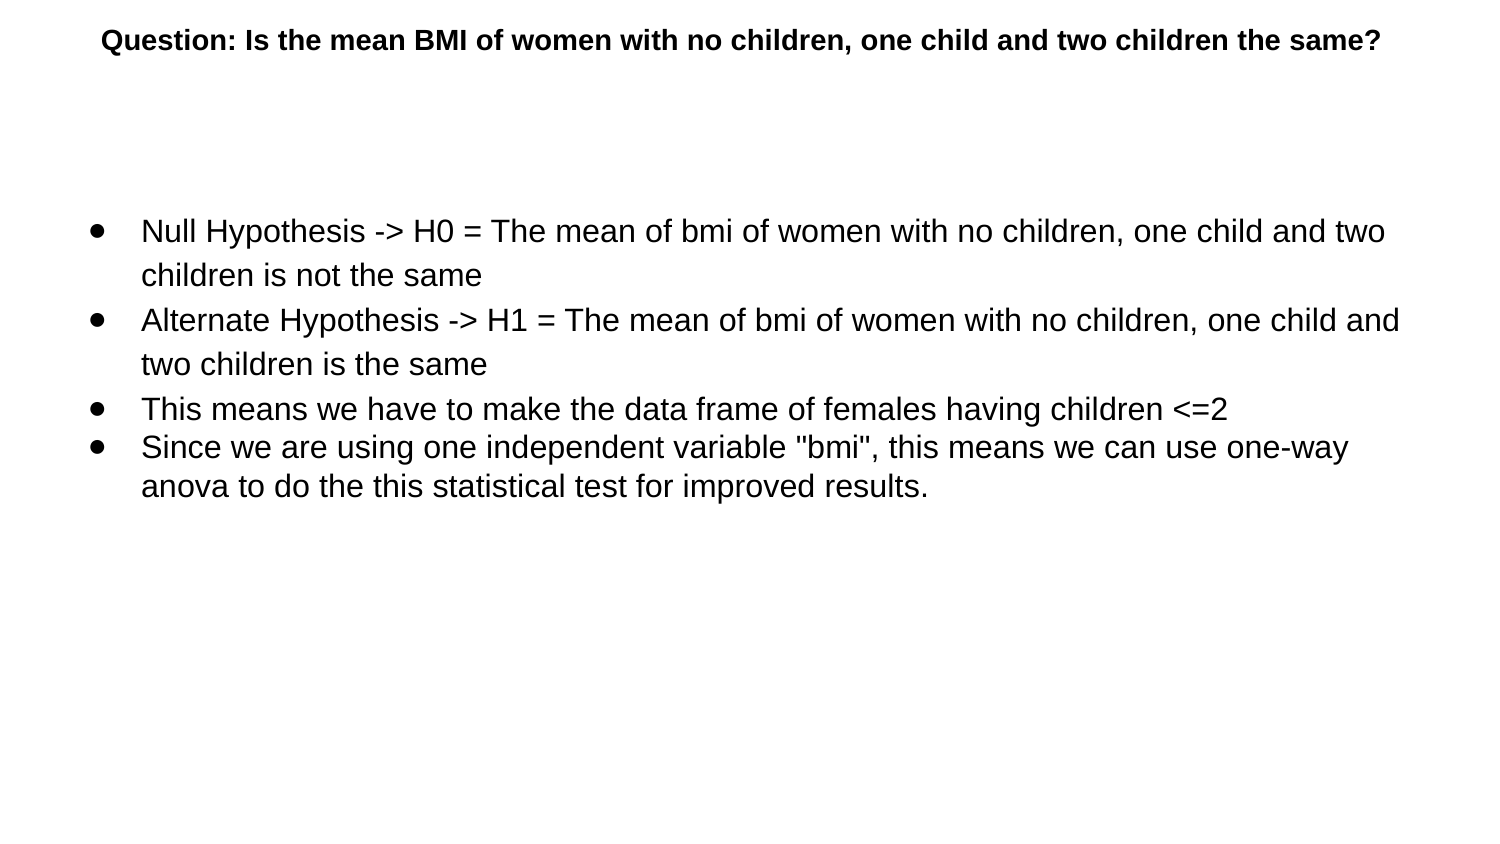

# Question: Is the mean BMI of women with no children, one child and two children the same?

Null Hypothesis -> H0 = The mean of bmi of women with no children, one child and two children is not the same
Alternate Hypothesis -> H1 = The mean of bmi of women with no children, one child and two children is the same
This means we have to make the data frame of females having children <=2
Since we are using one independent variable "bmi", this means we can use one-way anova to do the this statistical test for improved results.